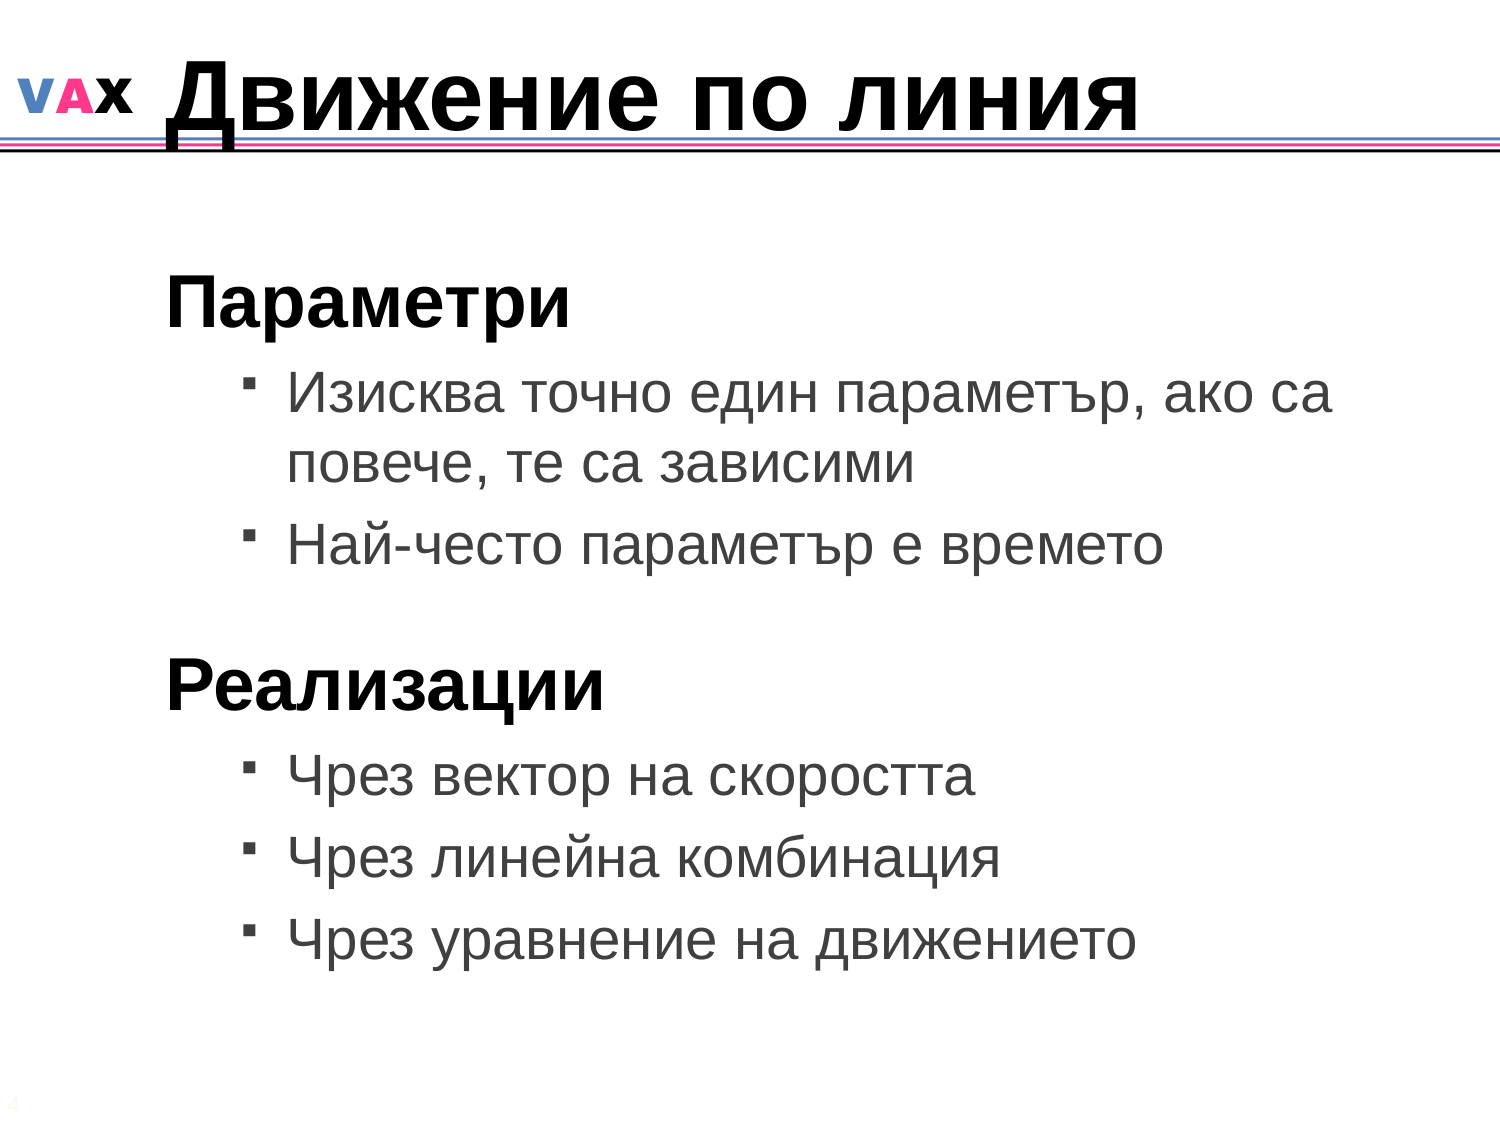

# Движение по линия
Параметри
Изисква точно един параметър, ако са повече, те са зависими
Най-често параметър е времето
Реализации
Чрез вектор на скоростта
Чрез линейна комбинация
Чрез уравнение на движението